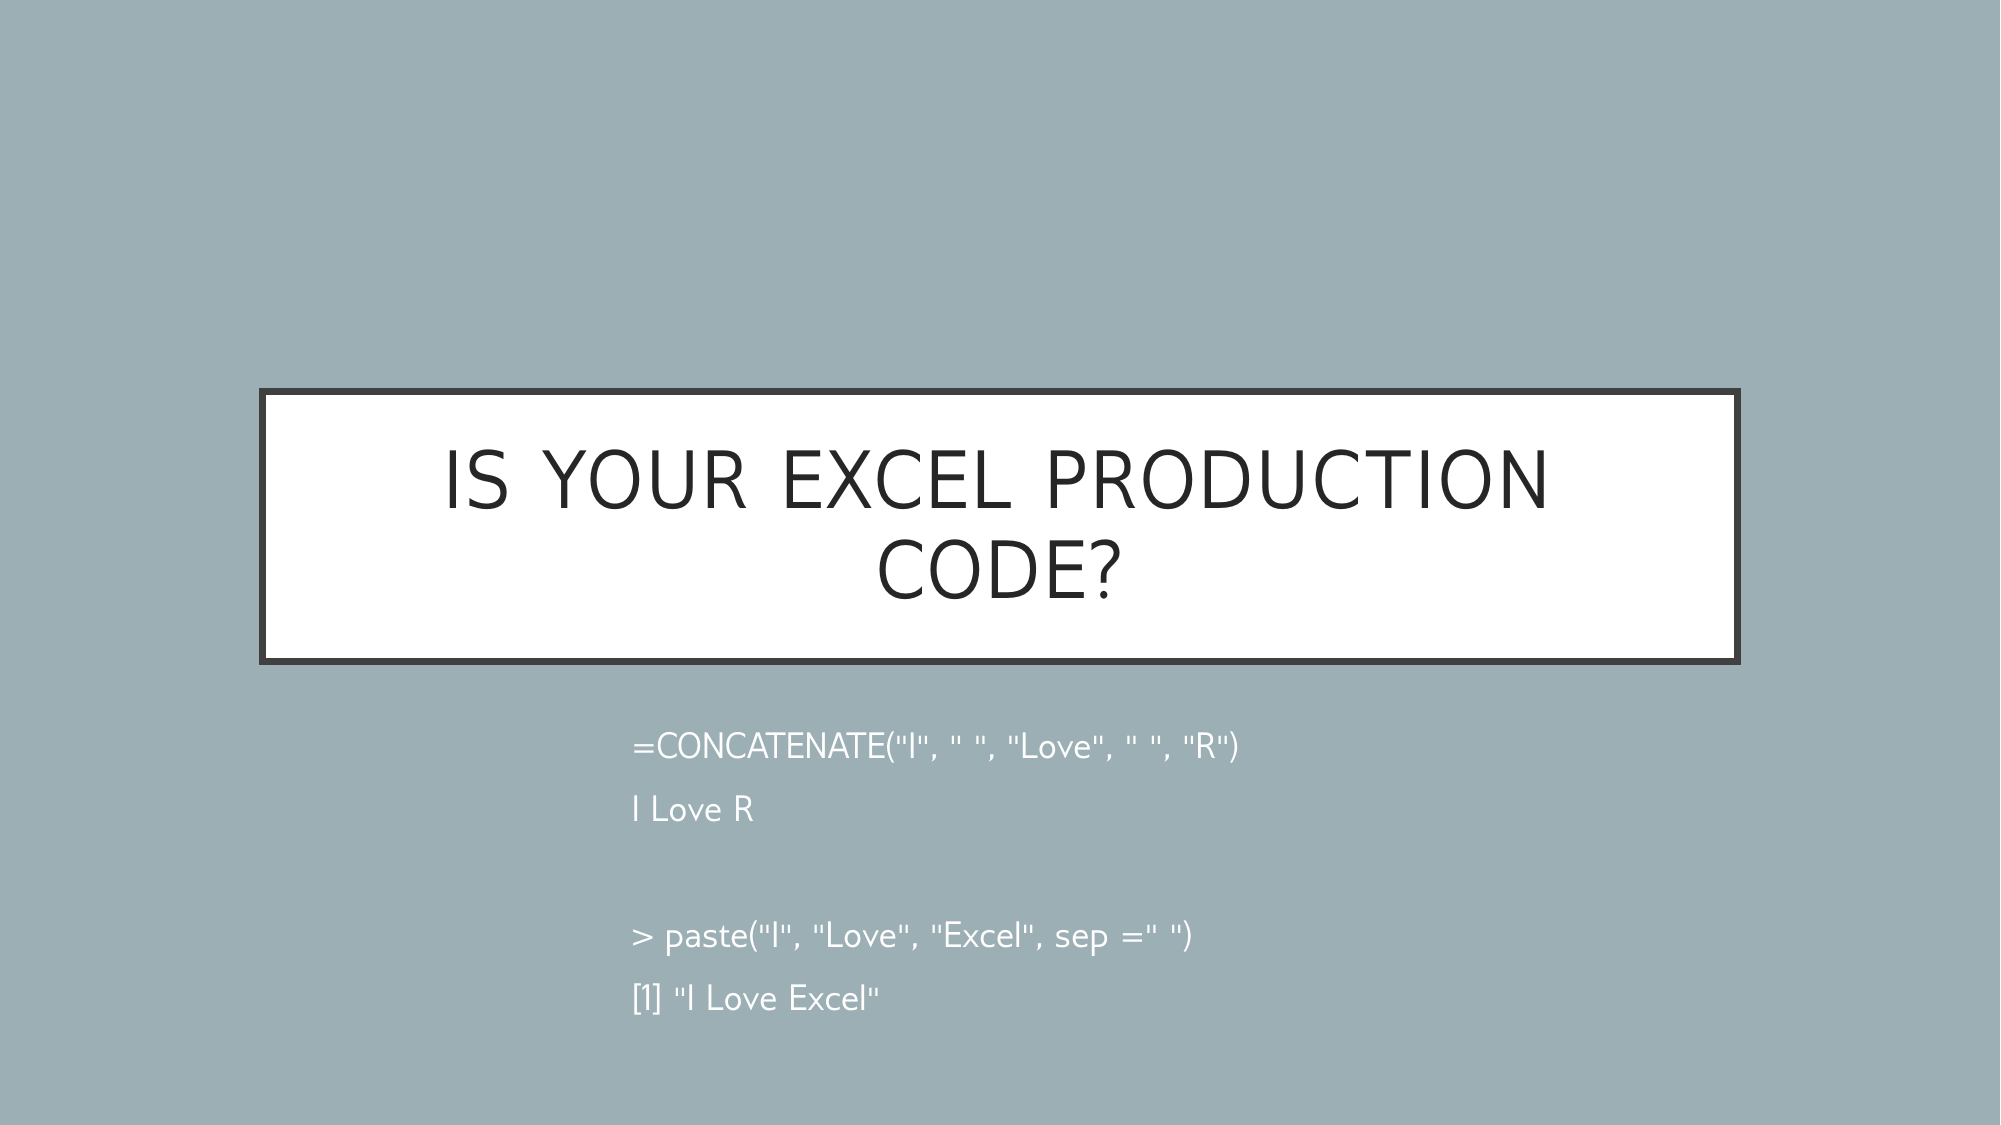

# Is Your Excel Production Code?
=CONCATENATE("I", " ", "Love", " ", "R")
I Love R

> paste("I", "Love", "Excel", sep =" ")
[1] "I Love Excel"